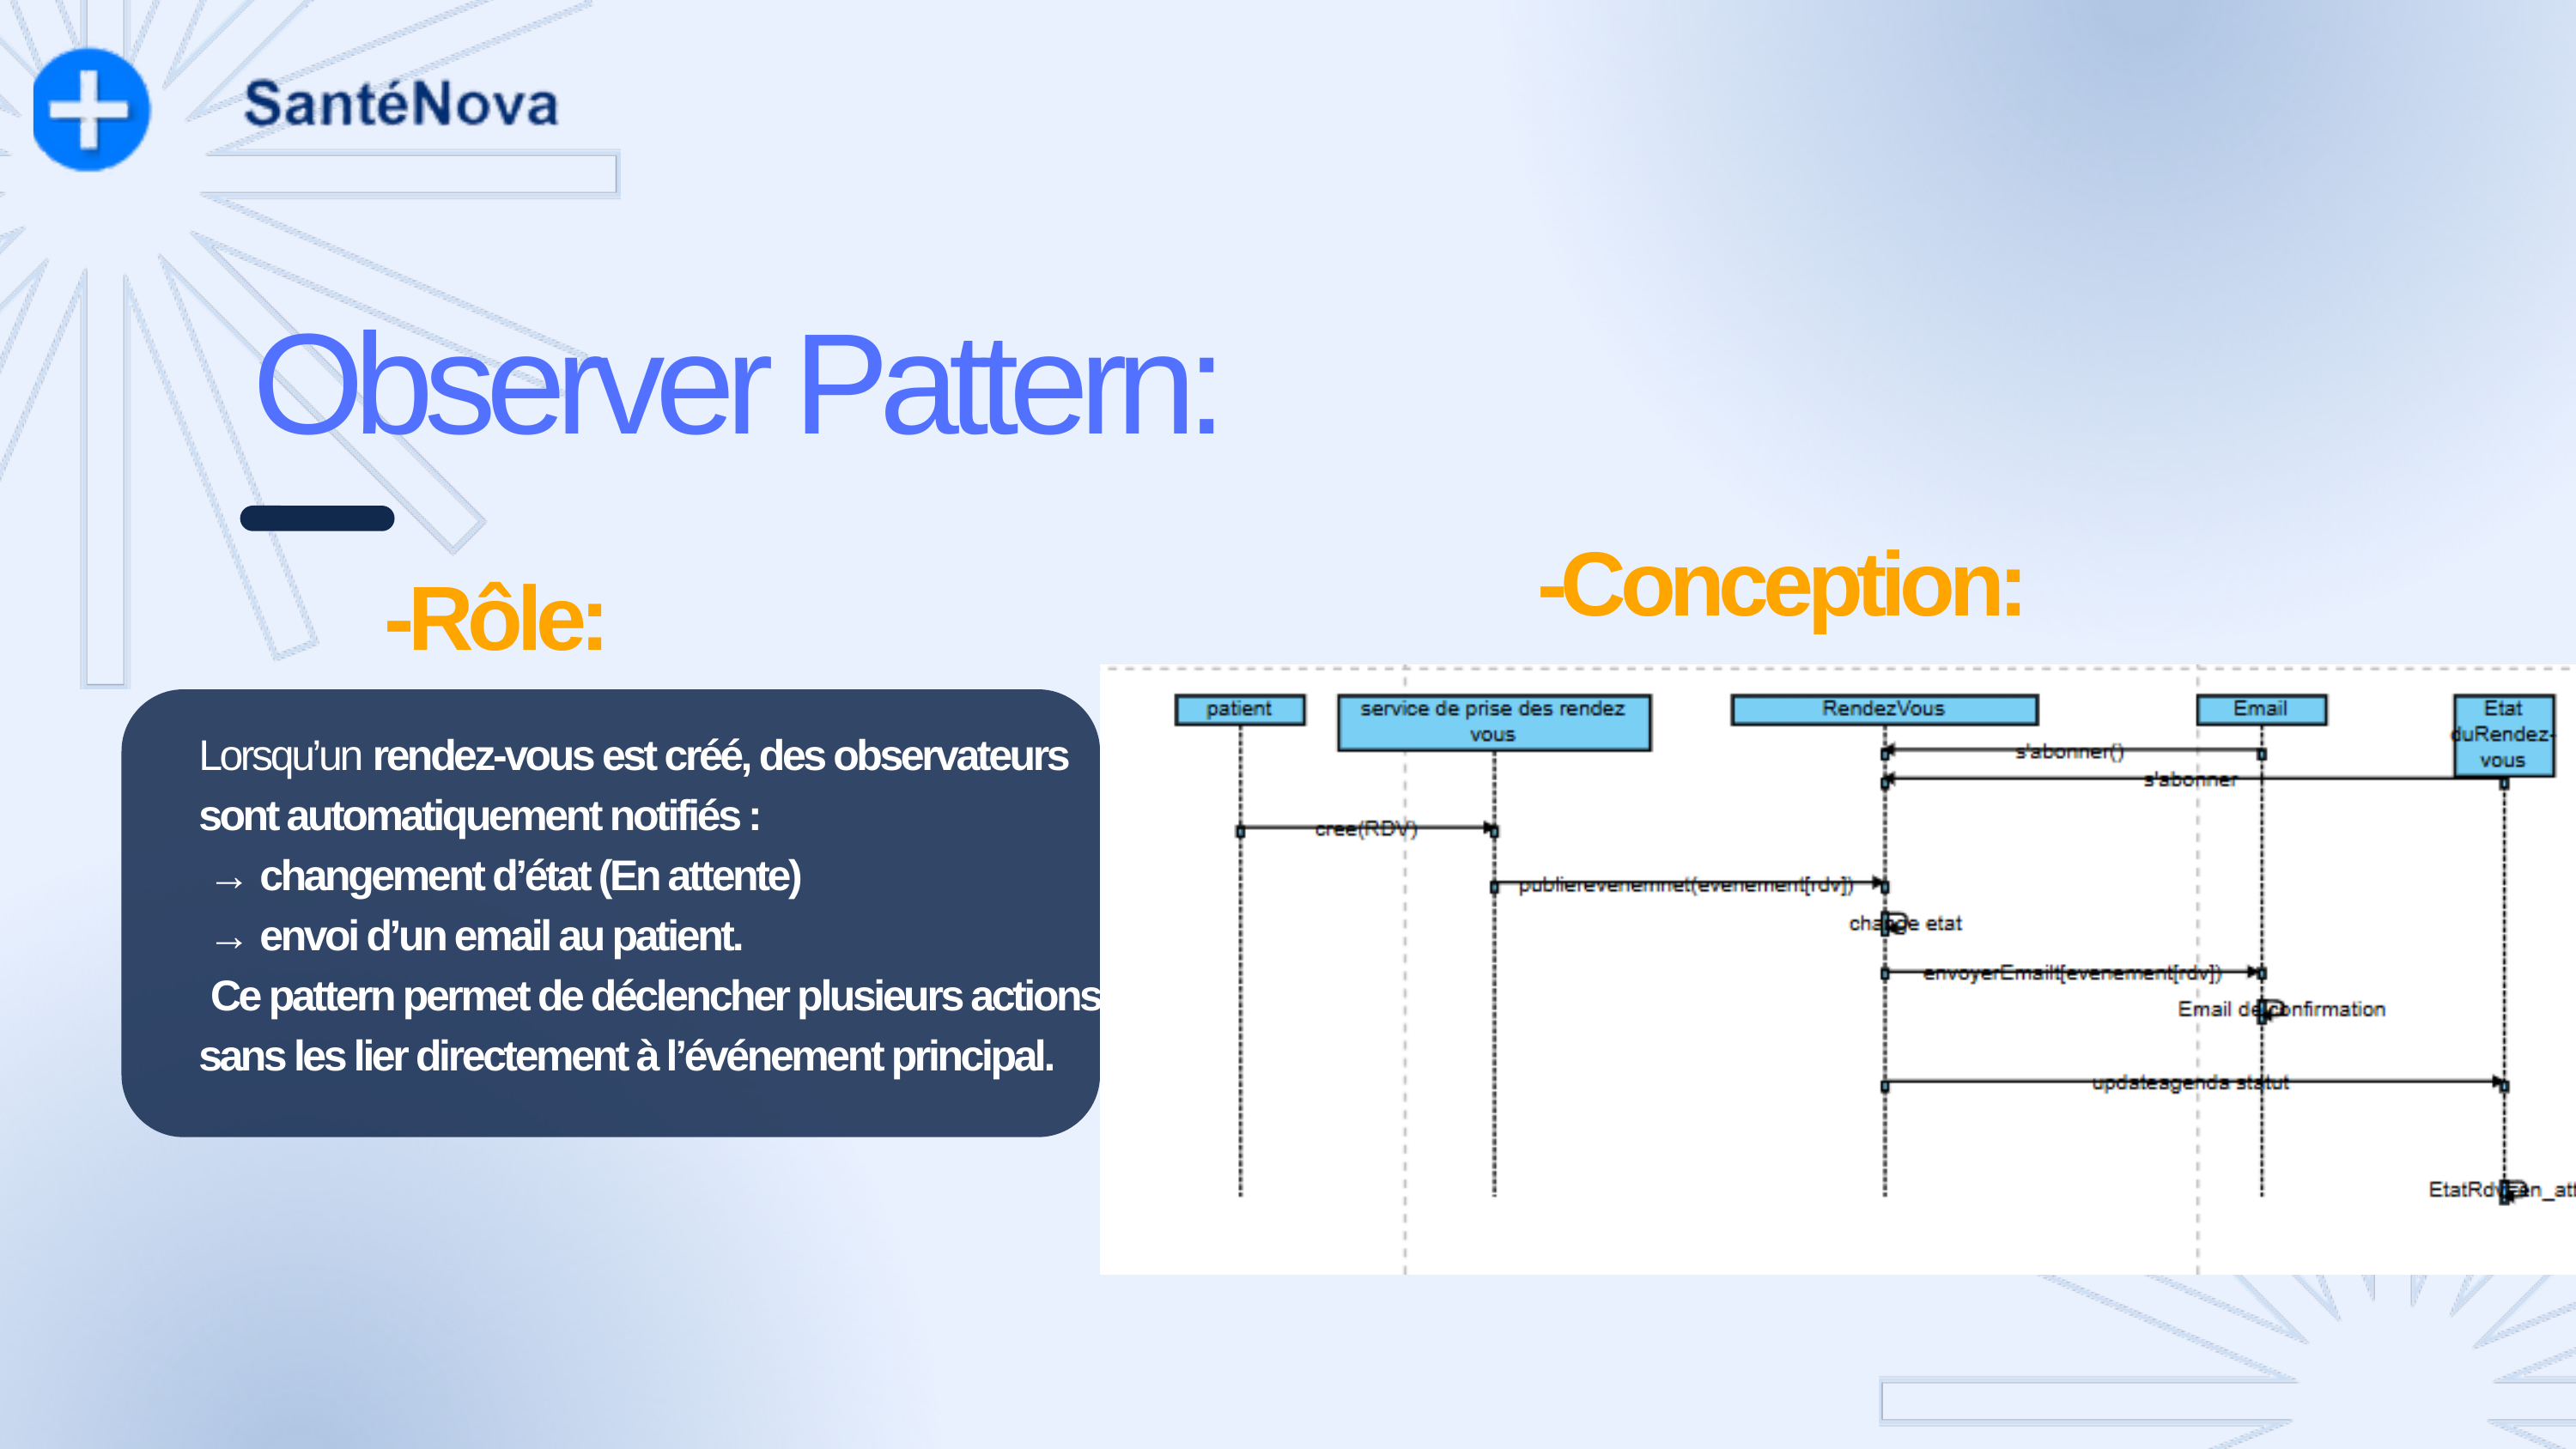

Observer Pattern:
-Conception:

-Rôle:

Lorsqu’un rendez-vous est créé, des observateurs sont automatiquement notifiés :
 → changement d’état (En attente)
 → envoi d’un email au patient.
 Ce pattern permet de déclencher plusieurs actions sans les lier directement à l’événement principal.